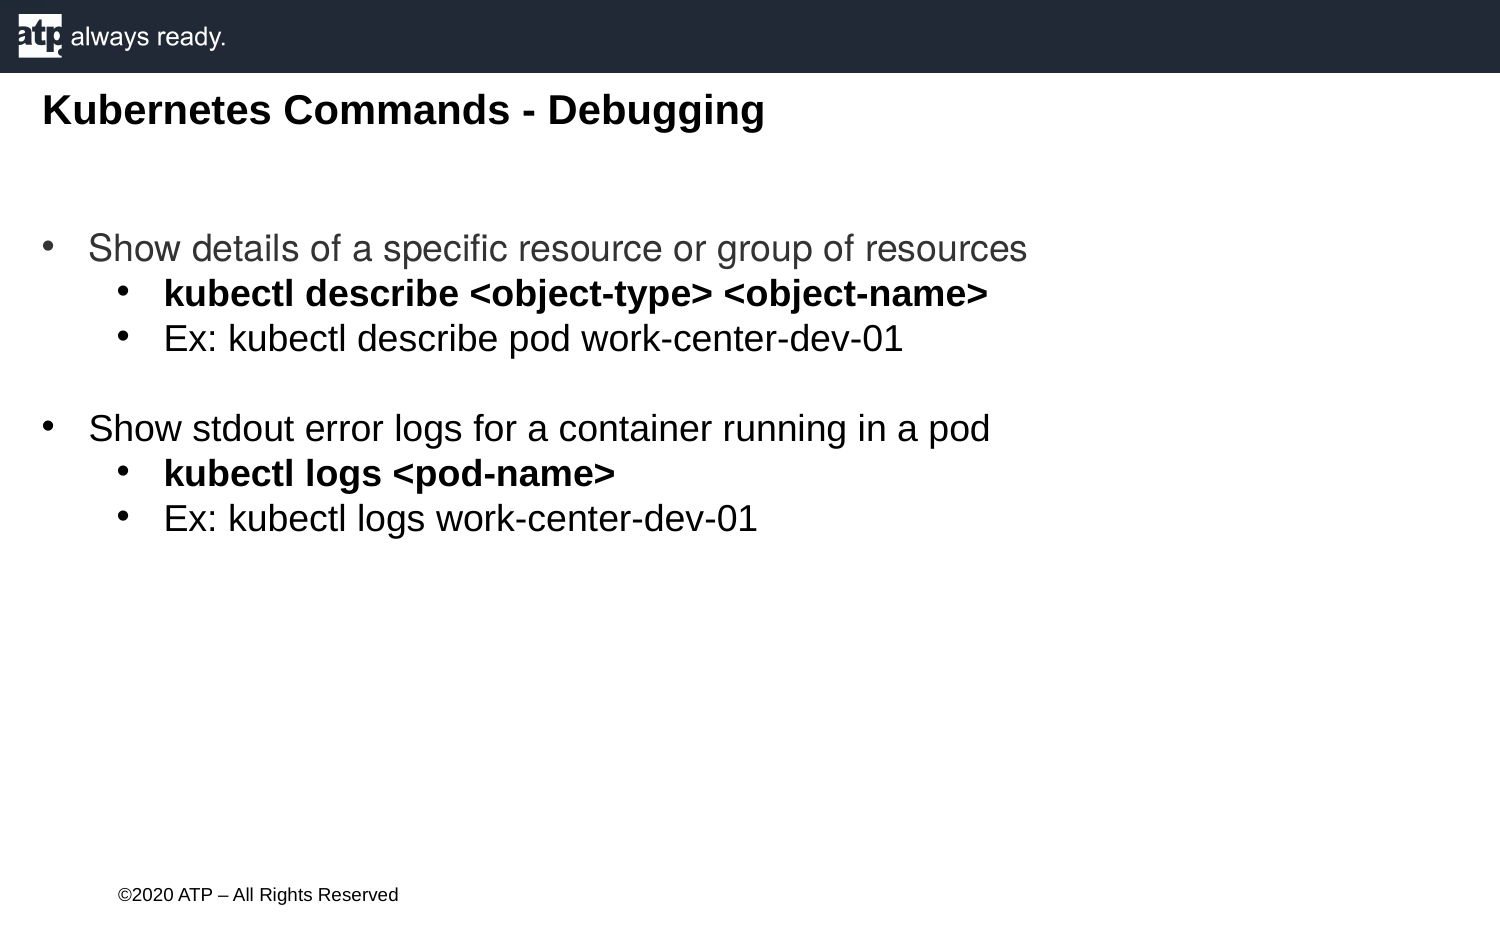

Kubernetes Commands - Debugging
Show details of a specific resource or group of resources
kubectl describe <object-type> <object-name>
Ex: kubectl describe pod work-center-dev-01

Show stdout error logs for a container running in a pod
kubectl logs <pod-name>
Ex: kubectl logs work-center-dev-01

©2020 ATP – All Rights Reserved